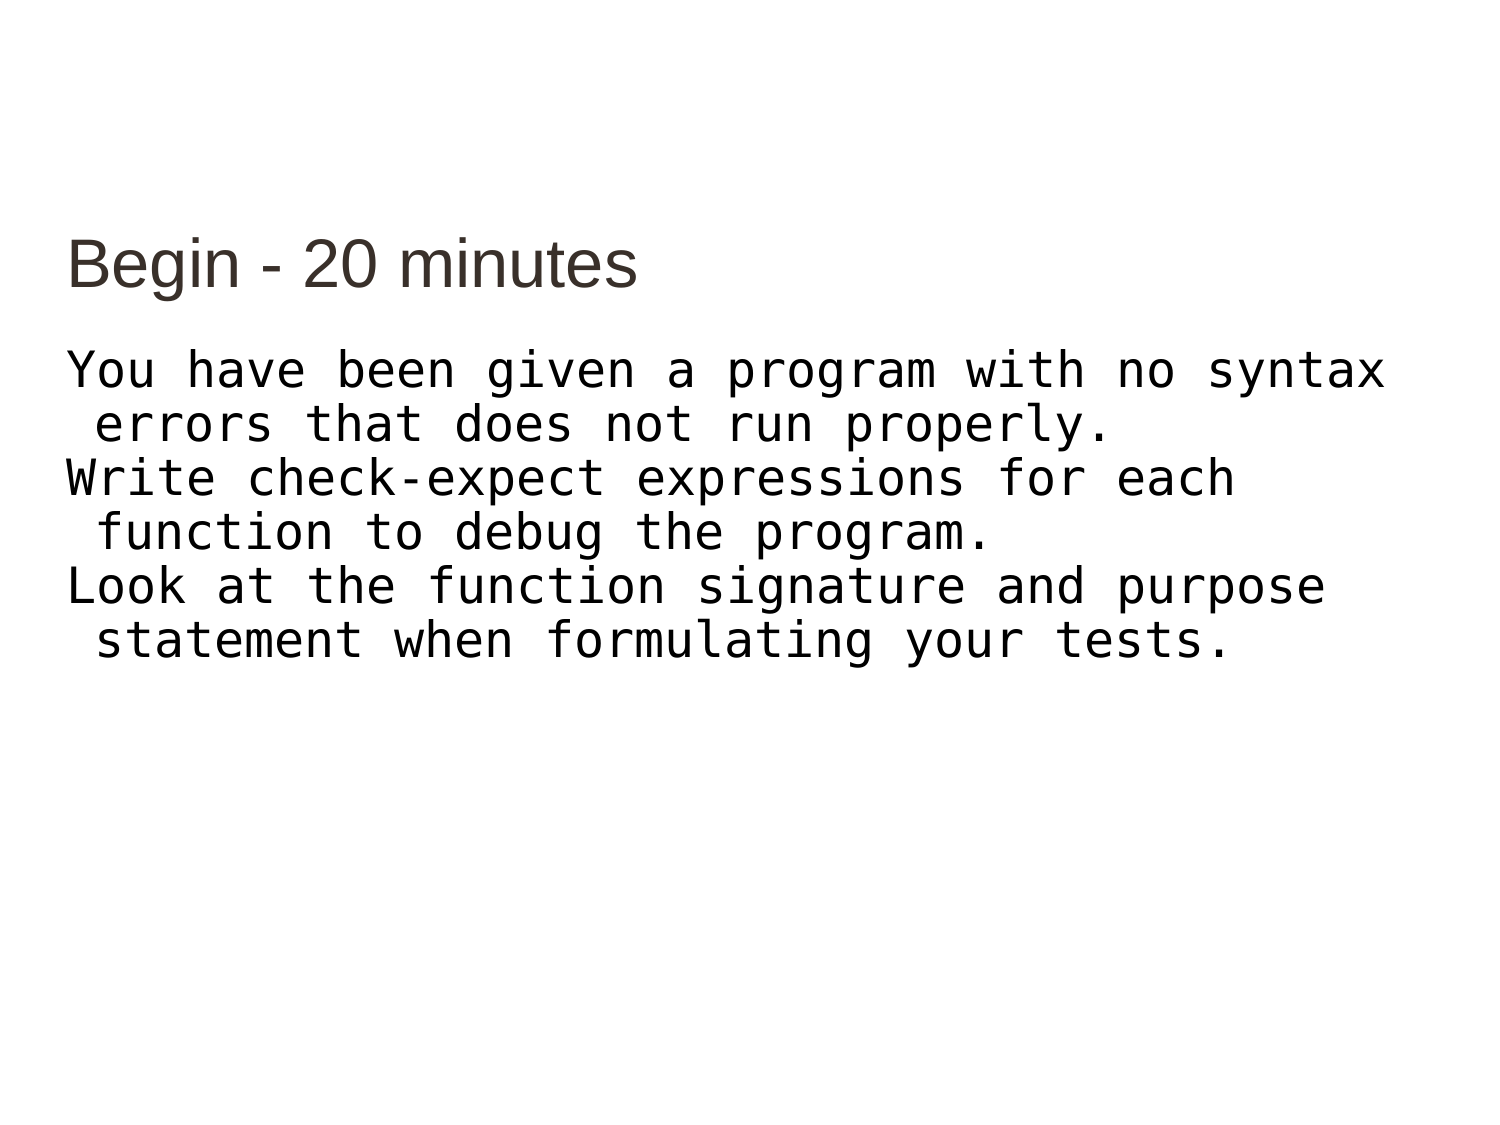

# Begin - 20 minutes
You have been given a program with no syntax errors that does not run properly.
Write check-expect expressions for each function to debug the program.
Look at the function signature and purpose statement when formulating your tests.